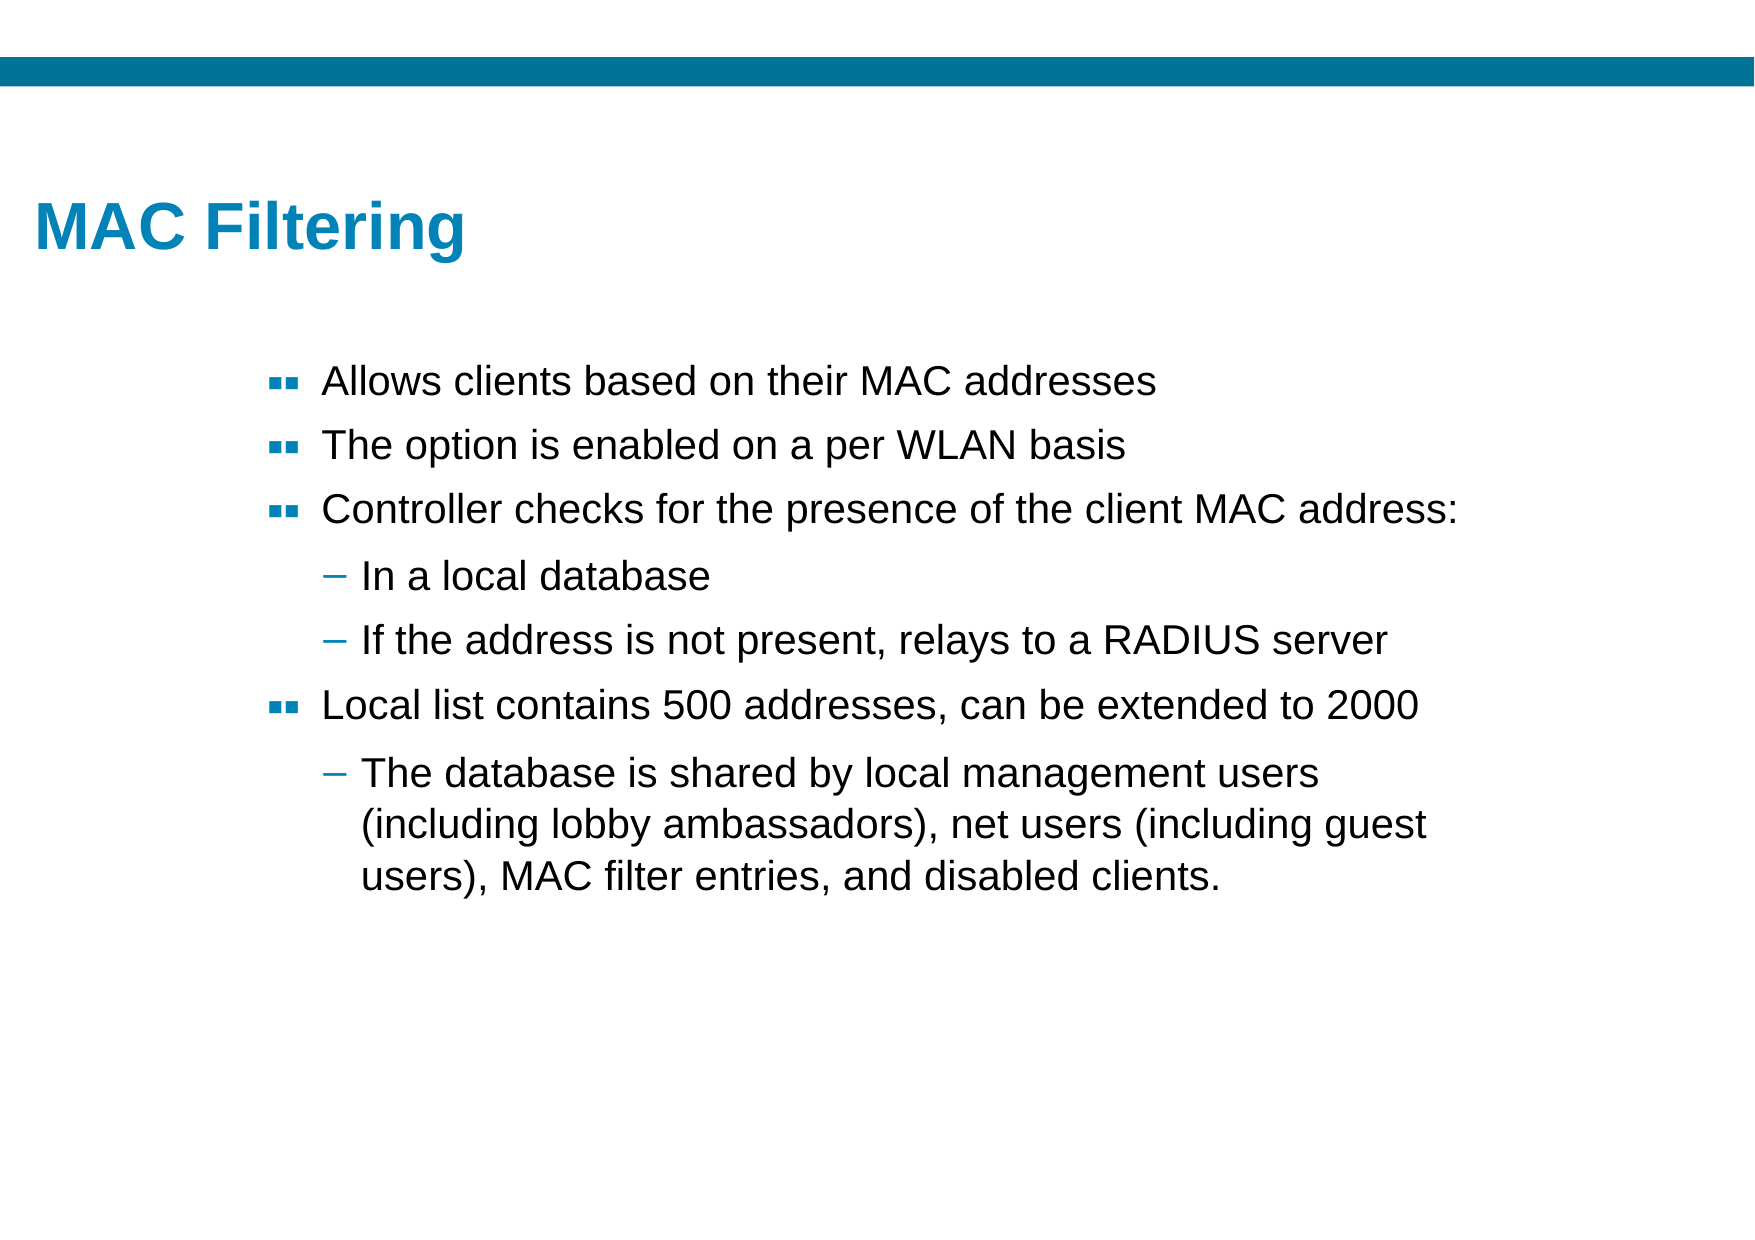

# MAC Filtering
▪▪  Allows clients based on their MAC addresses
▪▪  The option is enabled on a per WLAN basis
▪▪  Controller checks for the presence of the client MAC address:
In a local database
If the address is not present, relays to a RADIUS server
▪▪  Local list contains 500 addresses, can be extended to 2000
The database is shared by local management users (including lobby ambassadors), net users (including guest users), MAC filter entries, and disabled clients.